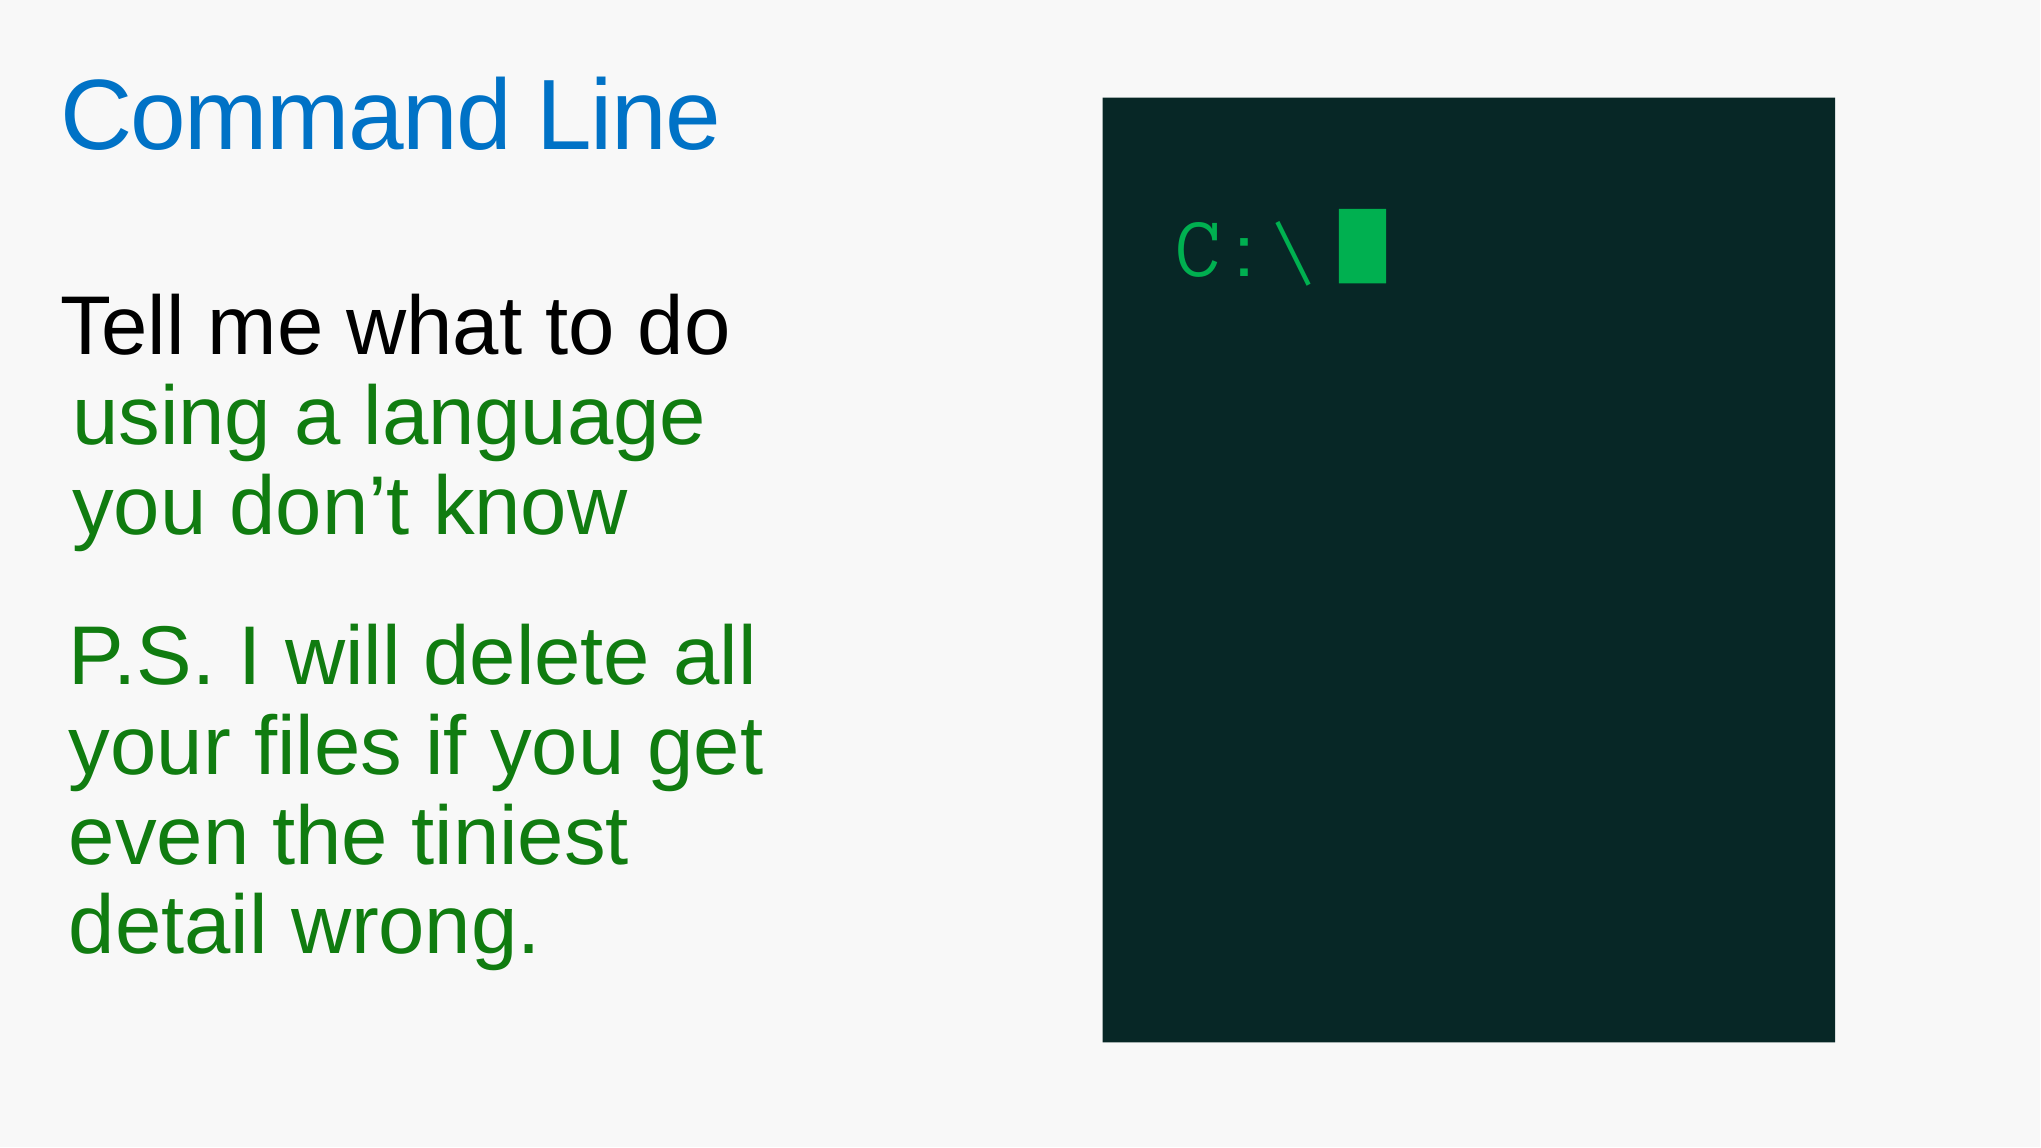

# Command Line

C:\

Tell me what to do
using a language you don’t know
P.S. I will delete all your files if you get even the tiniest detail wrong.